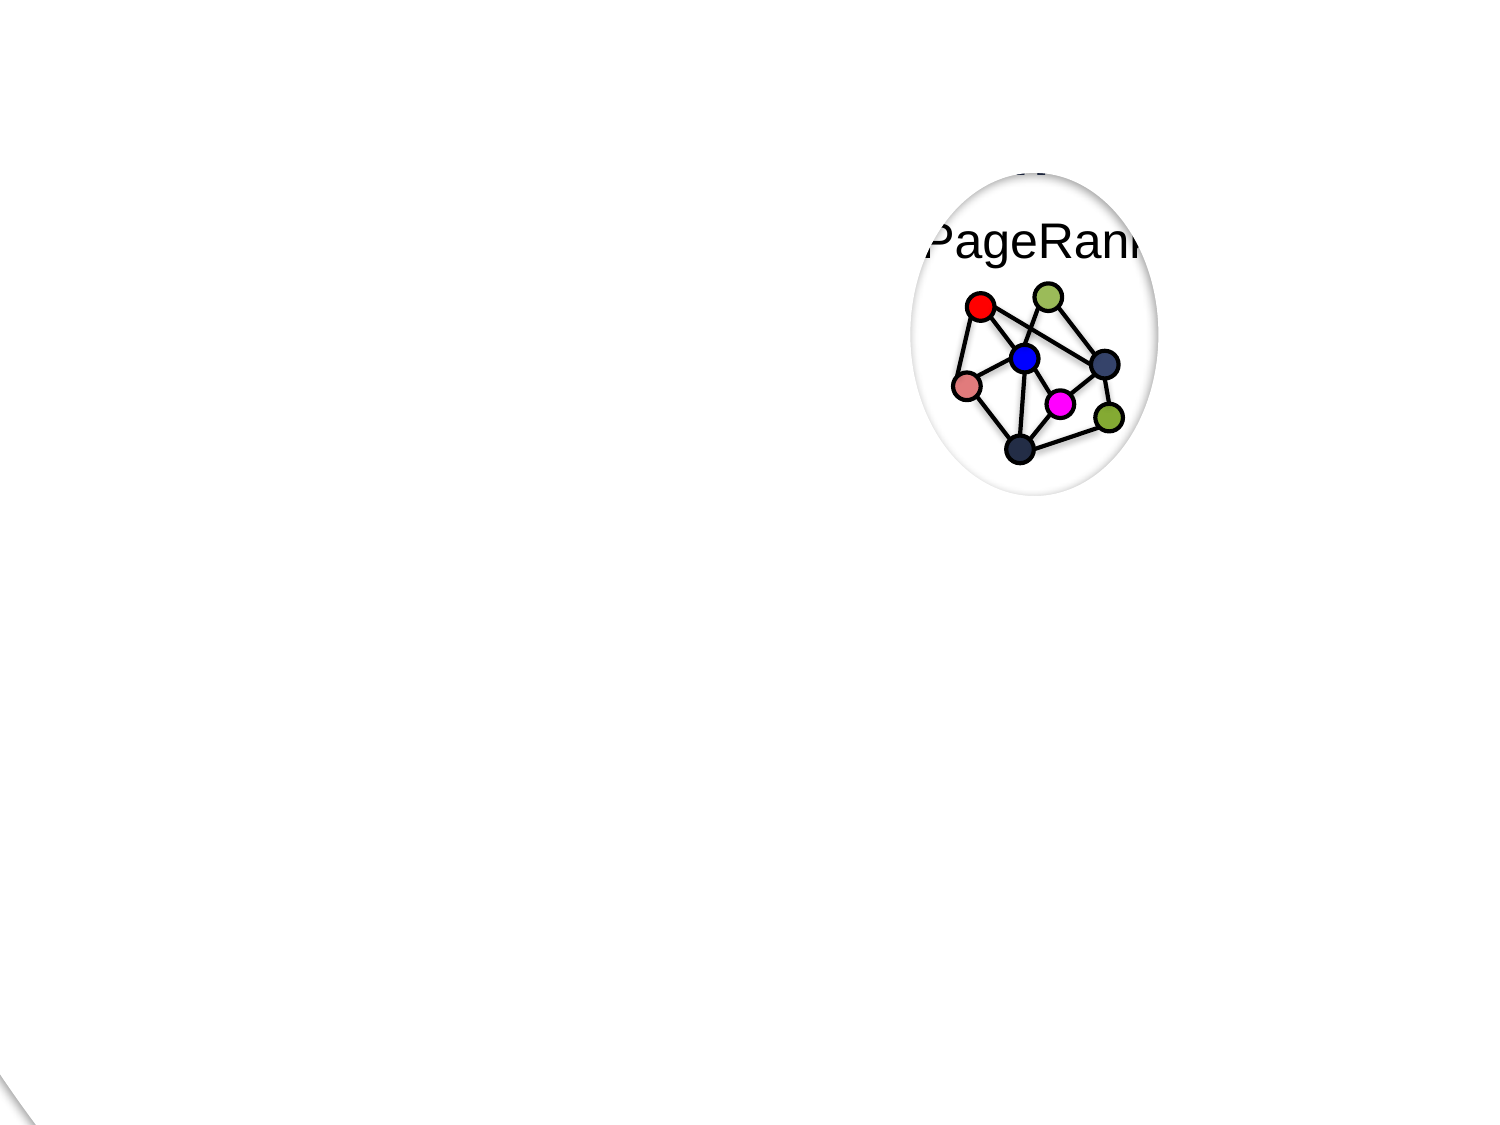

# Graph Analytics Pipeline
Hyperlinks

PageRank

Top 20 Pages
Title
PR

Raw
Wikipedia
< / >
< / >
< / >
XML
Text
Table
Title
Body

Term-Doc
Graph

Topic Model
(LDA)

Word Topics
Word
Topic

Discussion
Table
User
Disc.

Community
Topic
Topic
Com.

Community
Detection

User
Community
User
Com.

Editor Graph